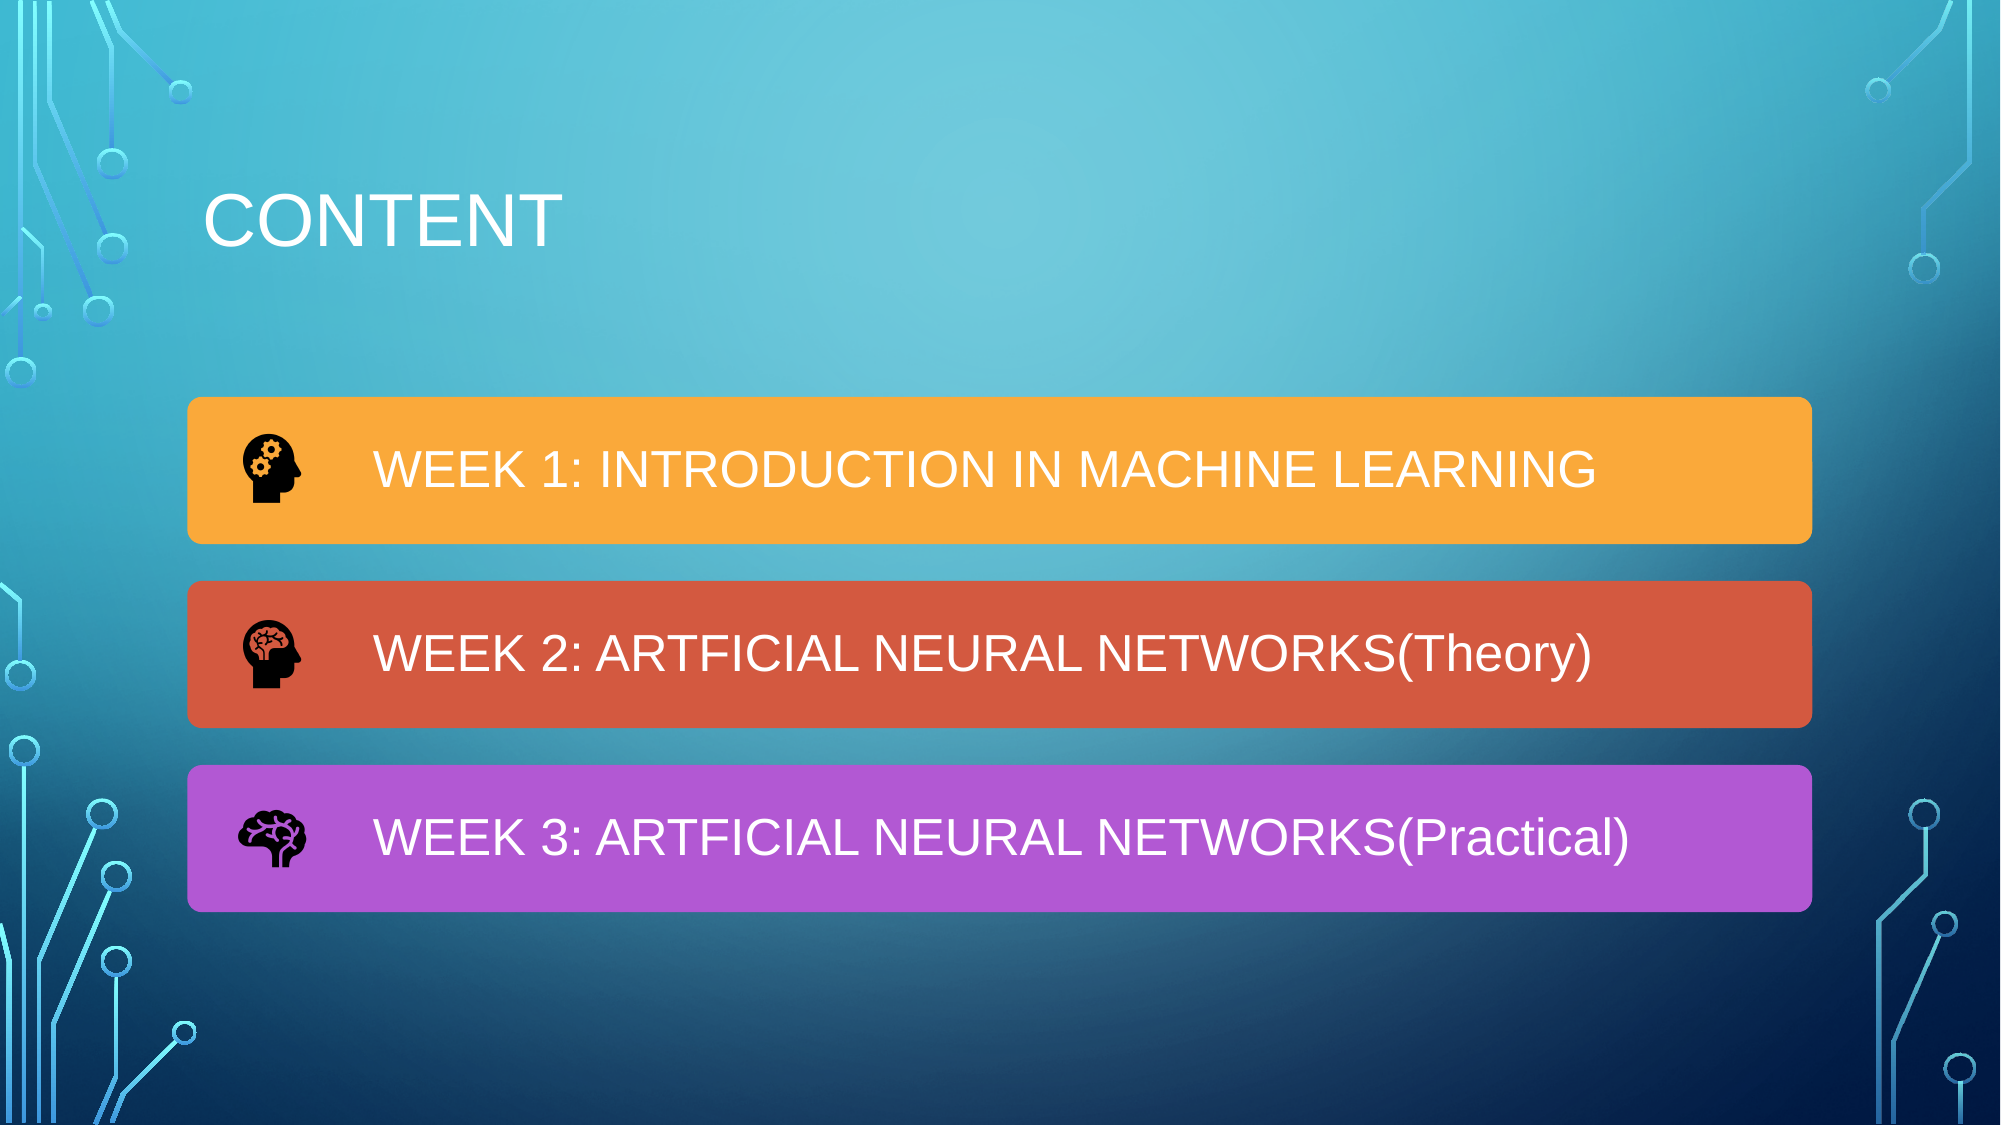

# CONTENT
WEEK 1: INTRODUCTION IN MACHINE LEARNING
WEEK 2: ARTFICIAL NEURAL NETWORKS(Theory)
WEEK 3: ARTFICIAL NEURAL NETWORKS(Practical)